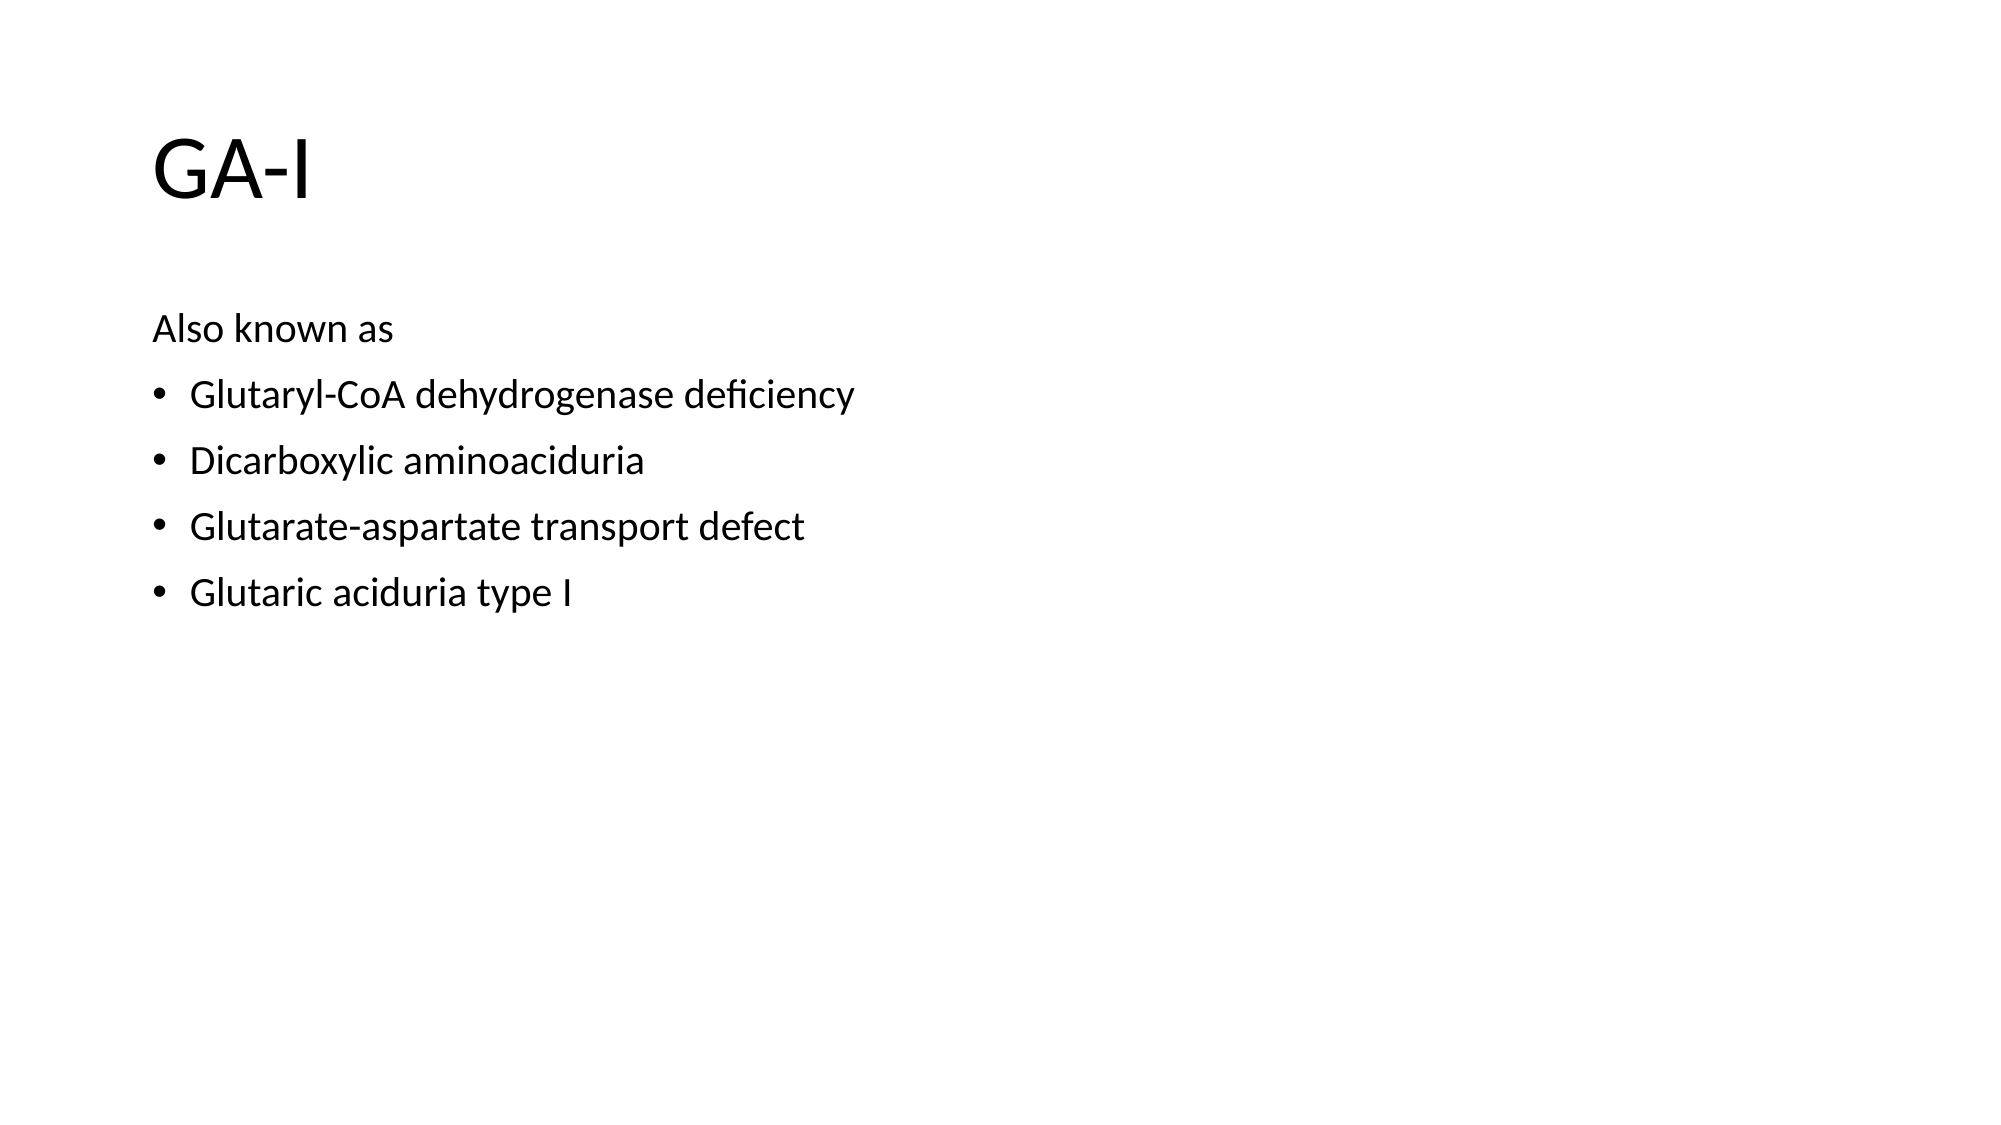

# GA-I
Also known as
Glutaryl-CoA dehydrogenase deficiency
Dicarboxylic aminoaciduria
Glutarate-aspartate transport defect
Glutaric aciduria type I